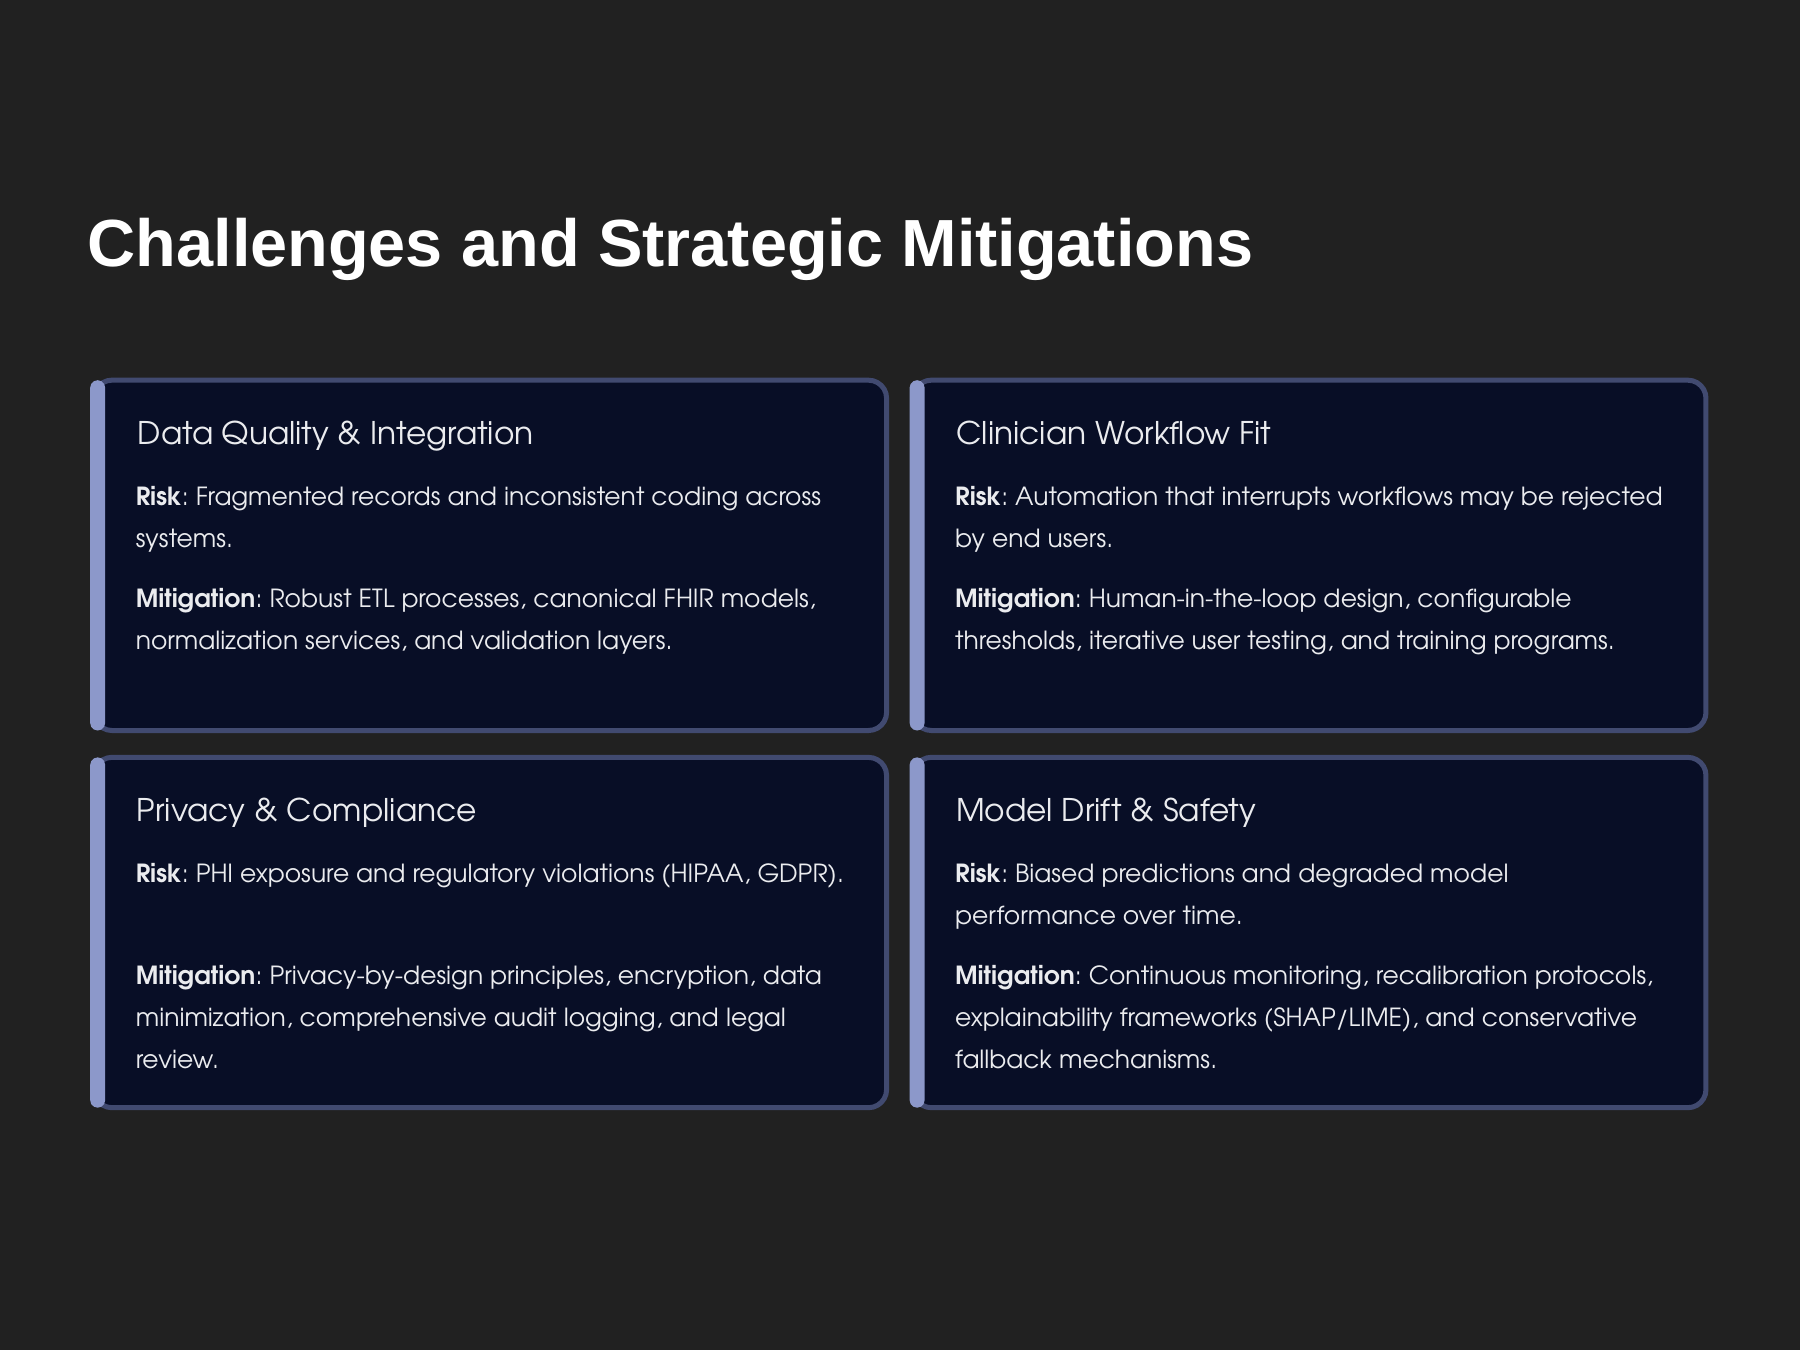

Challenges and Strategic Mitigations

Data Quality & Integration
Clinician Workflow Fit
Risk: Fragmented records and inconsistent coding across systems.
Risk: Automation that interrupts workflows may be rejected by end users.
Mitigation: Human-in-the-loop design, configurable thresholds, iterative user testing, and training programs.
Mitigation: Robust ETL processes, canonical FHIR models, normalization services, and validation layers.

Privacy & Compliance
Model Drift & Safety
Risk: PHI exposure and regulatory violations (HIPAA, GDPR).
Risk: Biased predictions and degraded model performance over time.
Mitigation: Privacy-by-design principles, encryption, data minimization, comprehensive audit logging, and legal review.
Mitigation: Continuous monitoring, recalibration protocols, explainability frameworks (SHAP/LIME), and conservative fallback mechanisms.